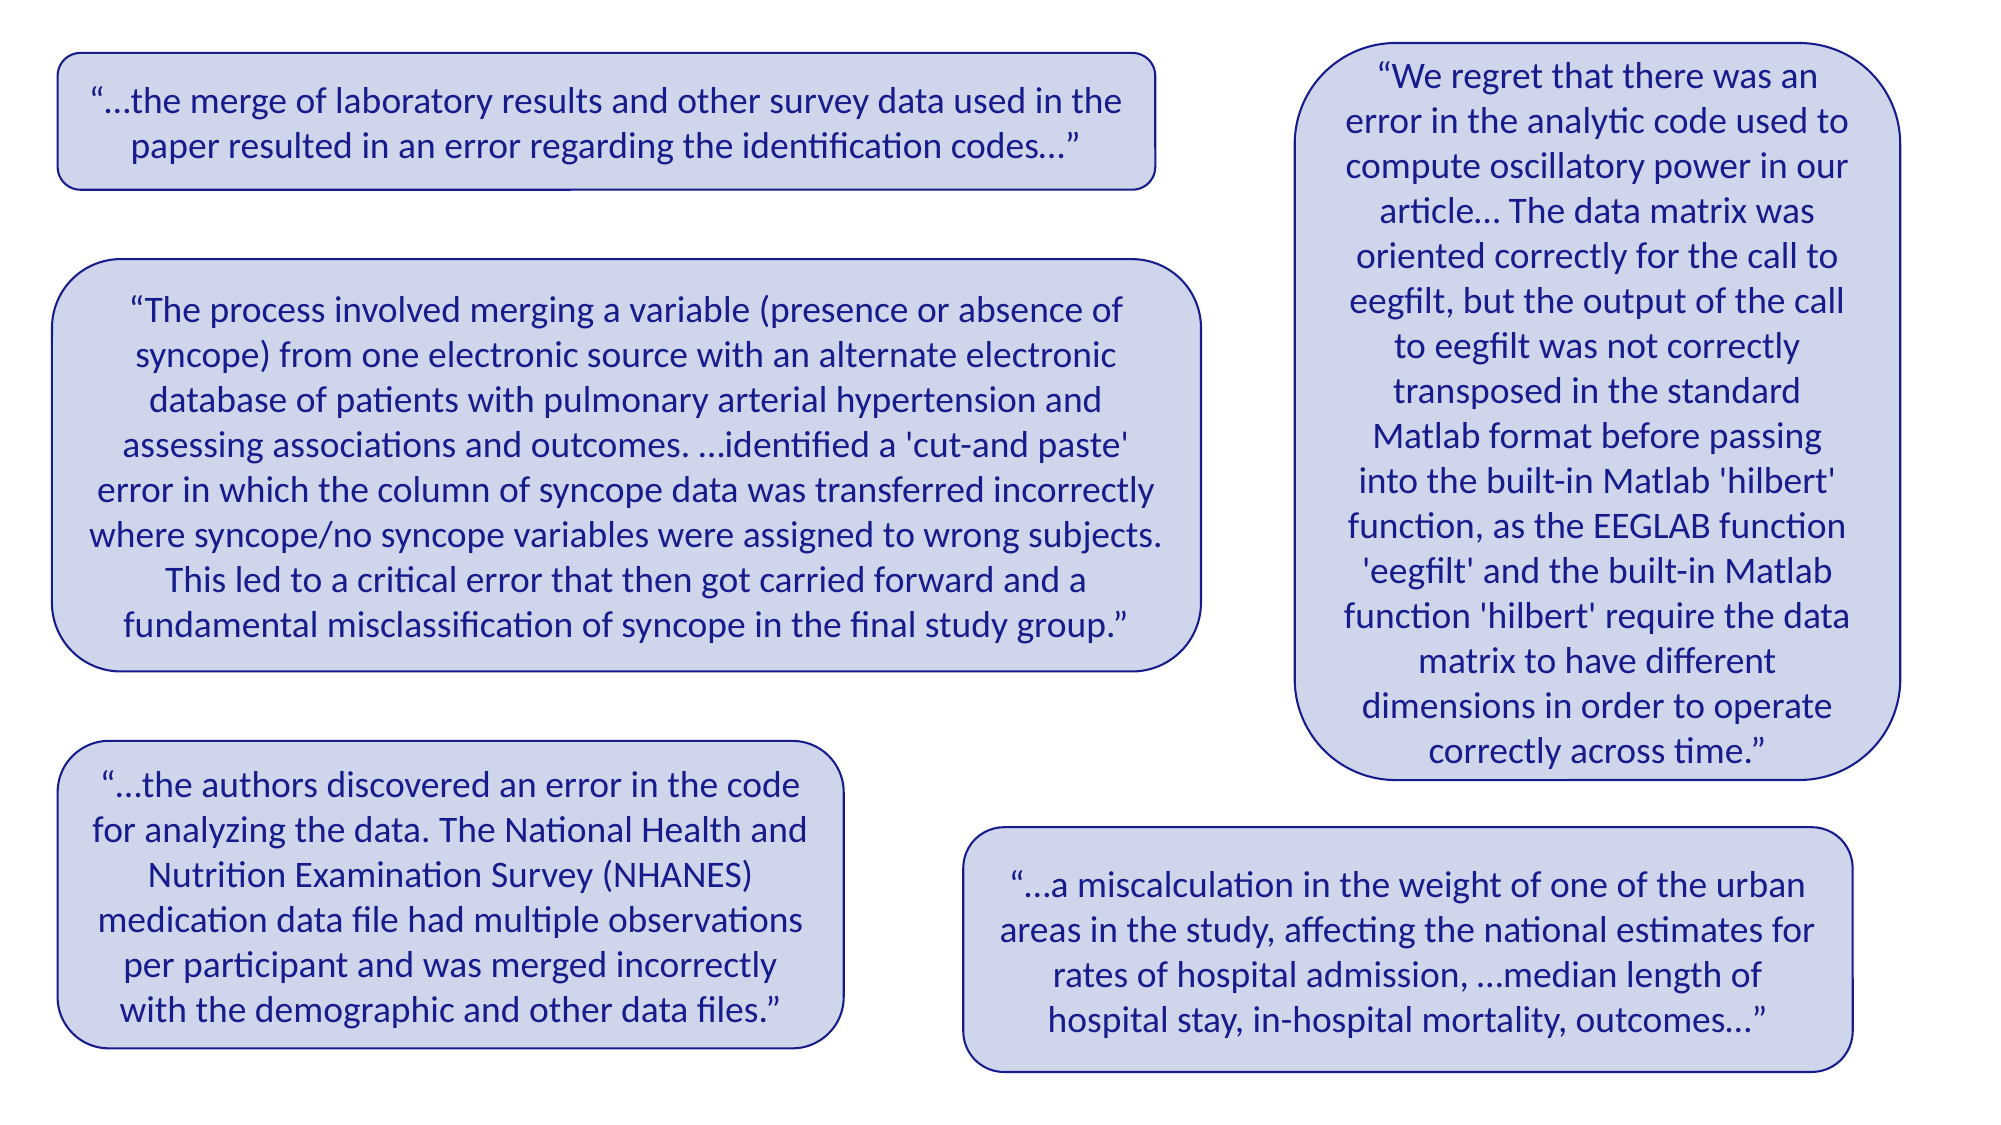

“We regret that there was an error in the analytic code used to compute oscillatory power in our article… The data matrix was oriented correctly for the call to eegfilt, but the output of the call to eegfilt was not correctly transposed in the standard Matlab format before passing into the built-in Matlab 'hilbert' function, as the EEGLAB function 'eegfilt' and the built-in Matlab function 'hilbert' require the data matrix to have different dimensions in order to operate correctly across time.”
“…the merge of laboratory results and other survey data used in the paper resulted in an error regarding the identification codes…”
“The process involved merging a variable (presence or absence of syncope) from one electronic source with an alternate electronic database of patients with pulmonary arterial hypertension and assessing associations and outcomes. …identified a 'cut-and paste' error in which the column of syncope data was transferred incorrectly where syncope/no syncope variables were assigned to wrong subjects. This led to a critical error that then got carried forward and a fundamental misclassification of syncope in the final study group.”
“…the authors discovered an error in the code for analyzing the data. The National Health and Nutrition Examination Survey (NHANES) medication data file had multiple observations per participant and was merged incorrectly with the demographic and other data files.”
“…a miscalculation in the weight of one of the urban areas in the study, affecting the national estimates for rates of hospital admission, …median length of hospital stay, in-hospital mortality, outcomes…”